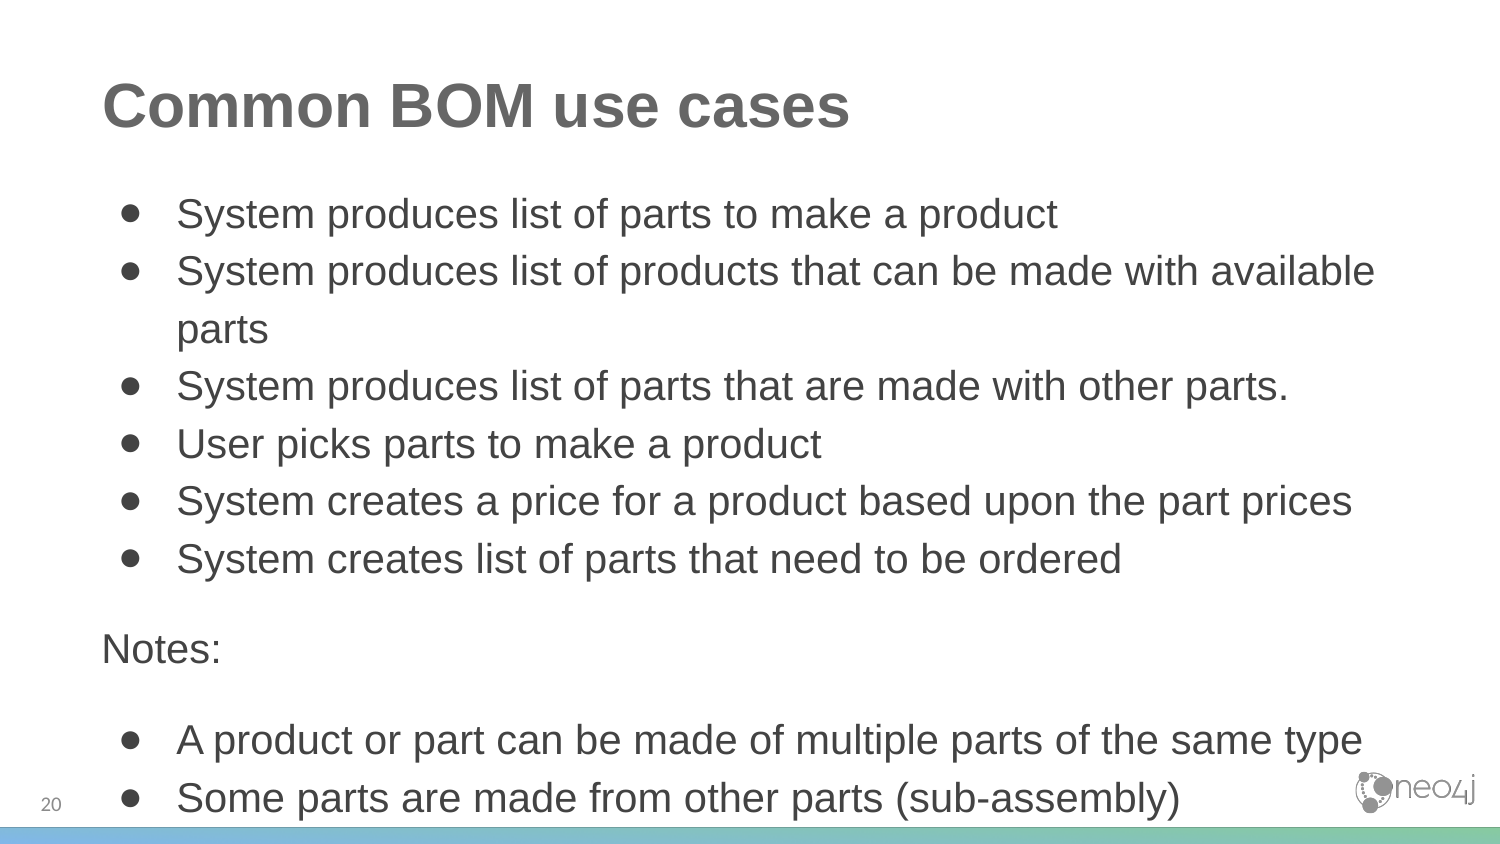

# Common BOM use cases
System produces list of parts to make a product
System produces list of products that can be made with available parts
System produces list of parts that are made with other parts.
User picks parts to make a product
System creates a price for a product based upon the part prices
System creates list of parts that need to be ordered
Notes:
A product or part can be made of multiple parts of the same type
Some parts are made from other parts (sub-assembly)

20